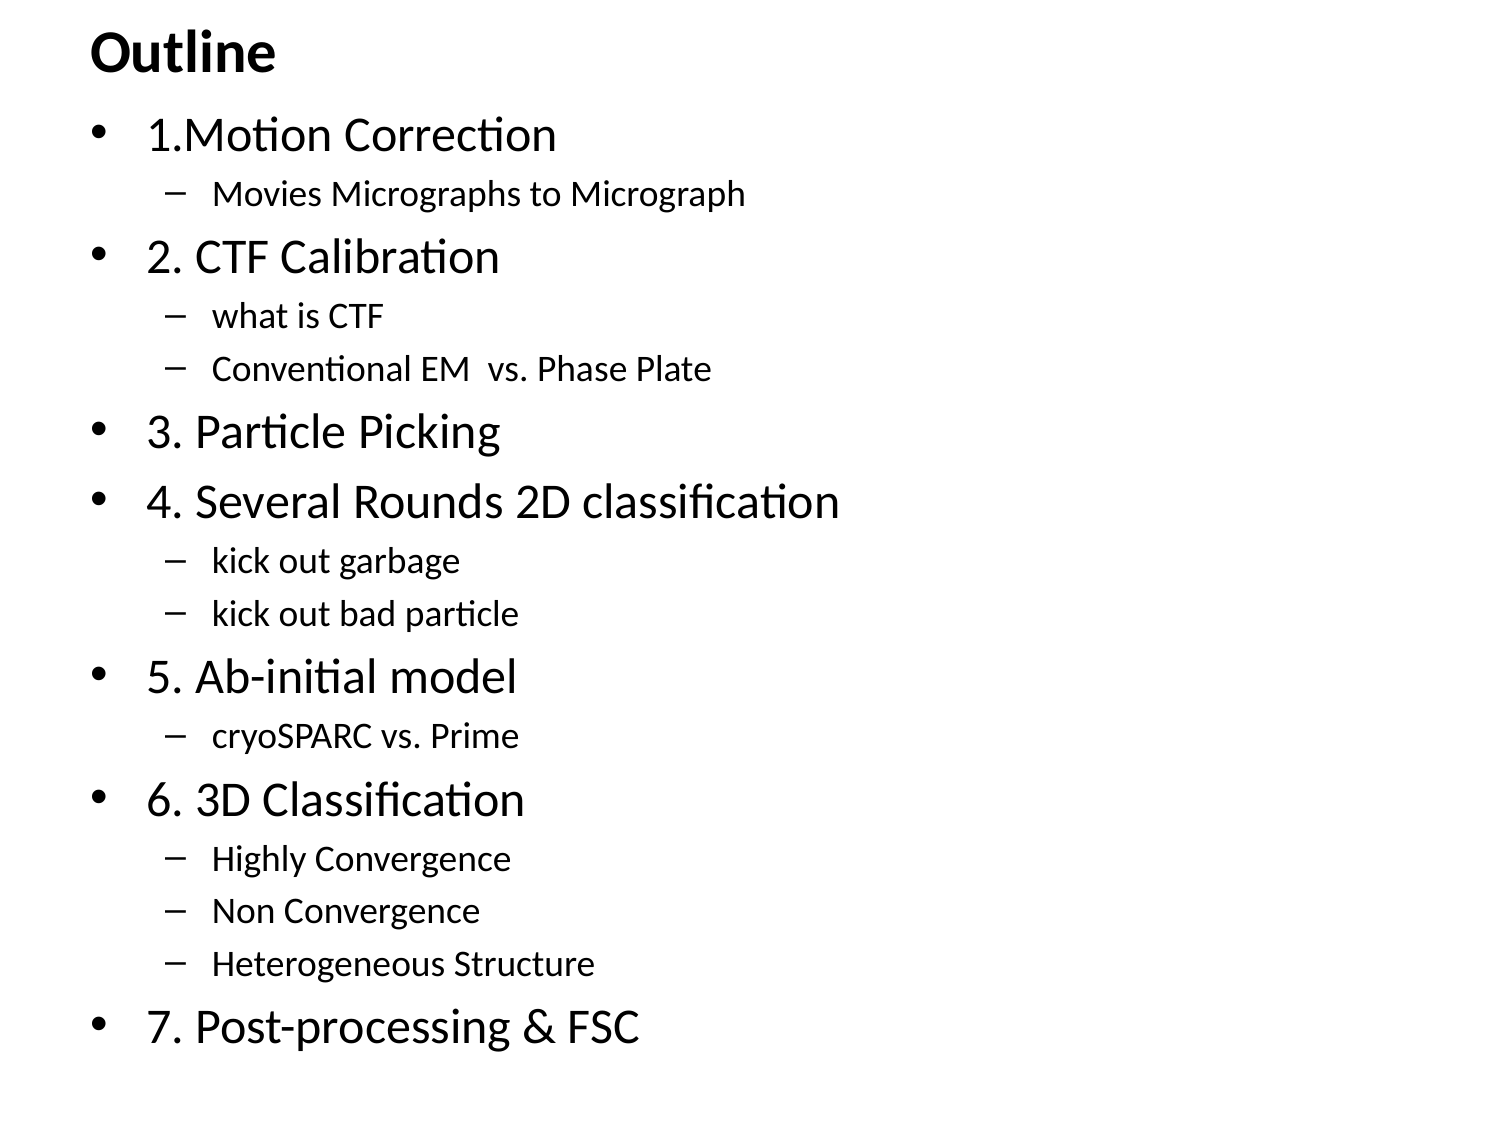

# Outline
1.Motion Correction
Movies Micrographs to Micrograph
2. CTF Calibration
what is CTF
Conventional EM  vs. Phase Plate
3. Particle Picking
4. Several Rounds 2D classification
kick out garbage
kick out bad particle
5. Ab-initial model
cryoSPARC vs. Prime
6. 3D Classification
Highly Convergence
Non Convergence
Heterogeneous Structure
7. Post-processing & FSC